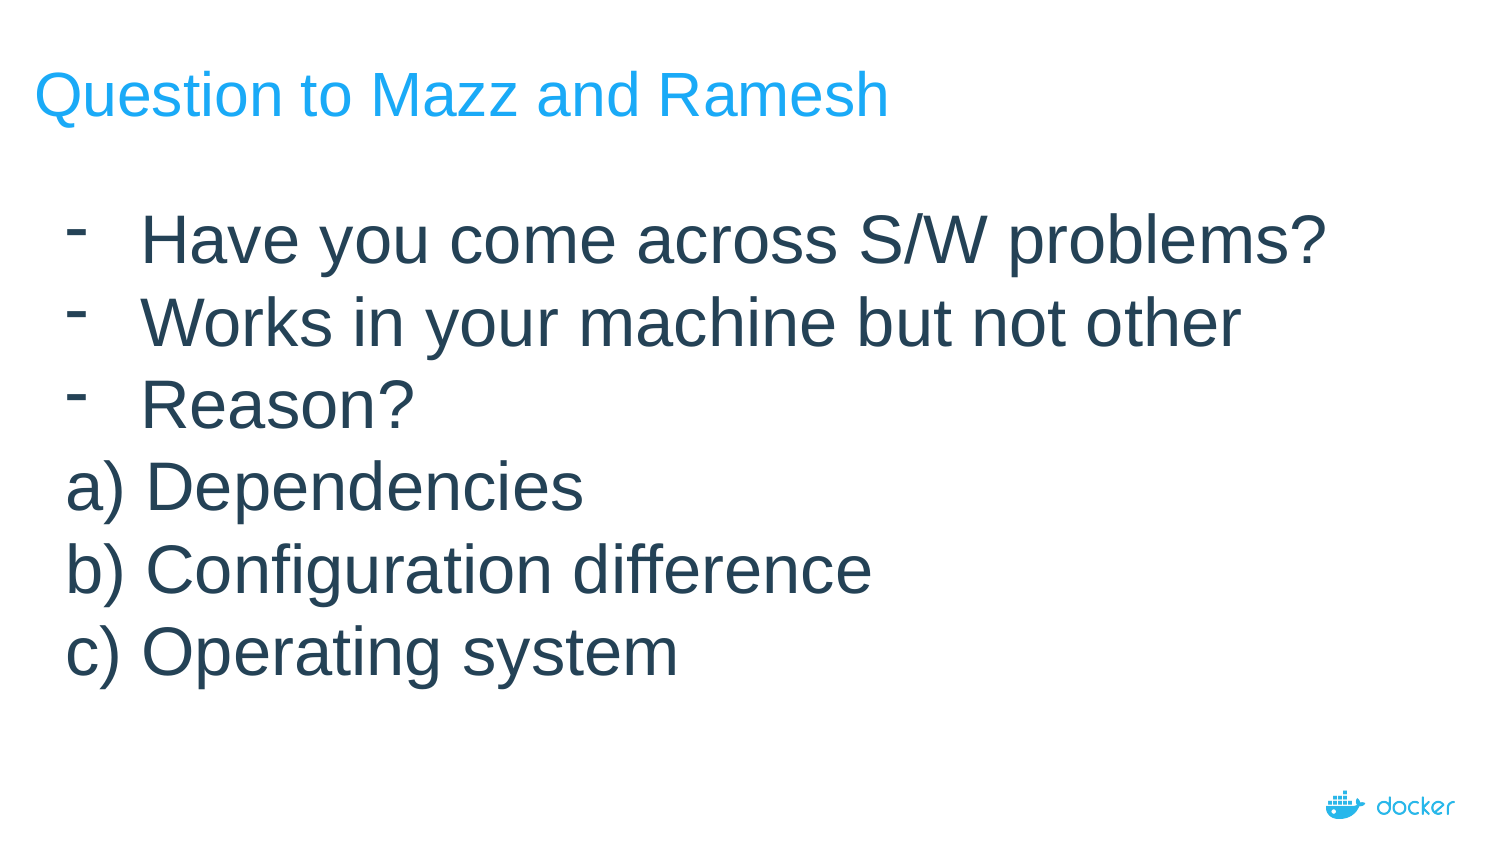

# Question to Mazz and Ramesh
Have you come across S/W problems?
Works in your machine but not other
Reason?
a) Dependencies
b) Configuration difference
c) Operating system